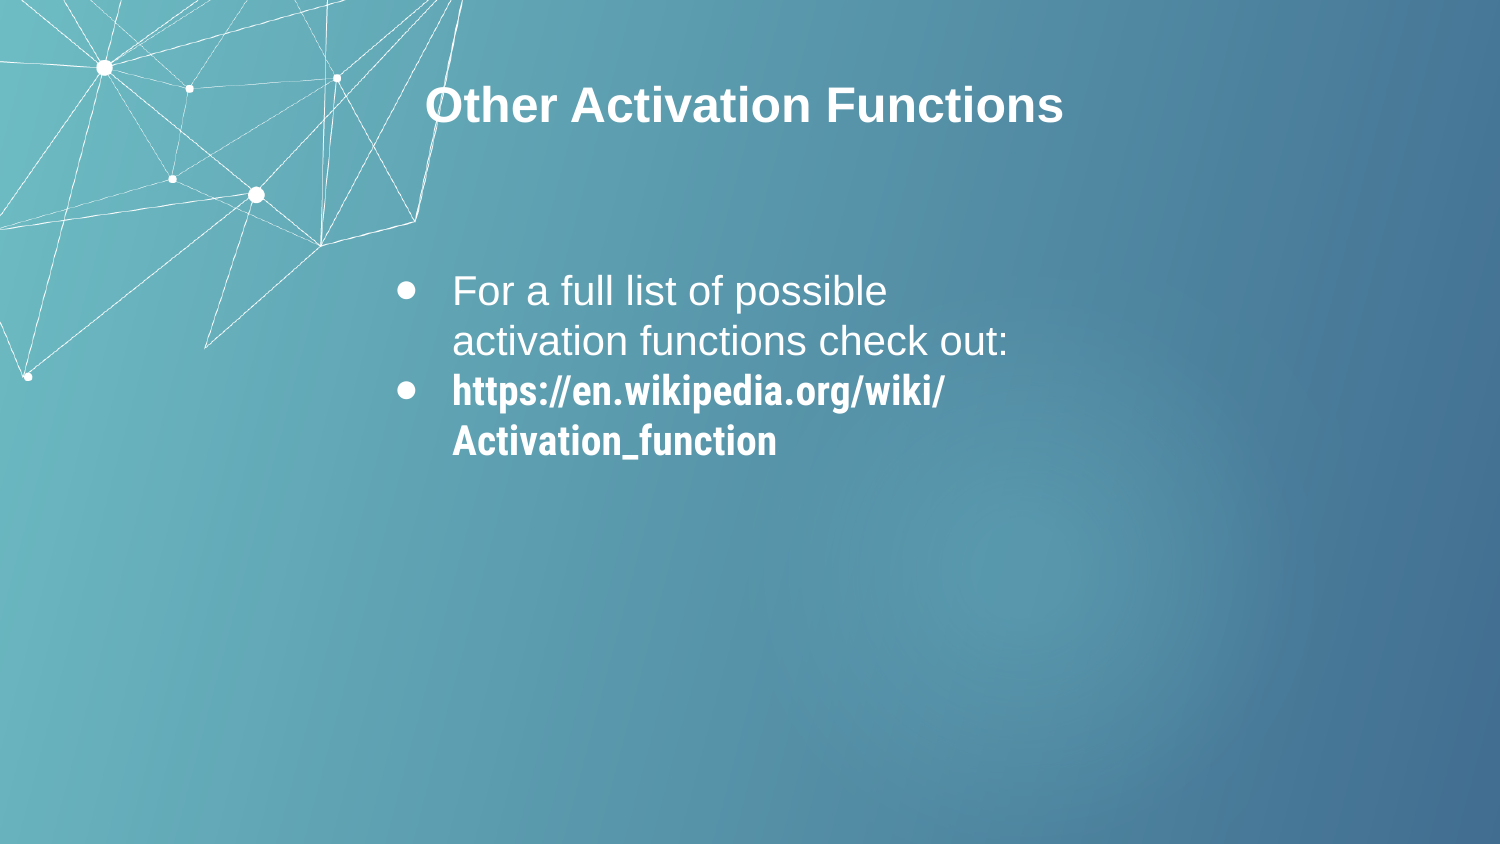

Other Activation Functions
For a full list of possible activation functions check out:
https://en.wikipedia.org/wiki/Activation_function